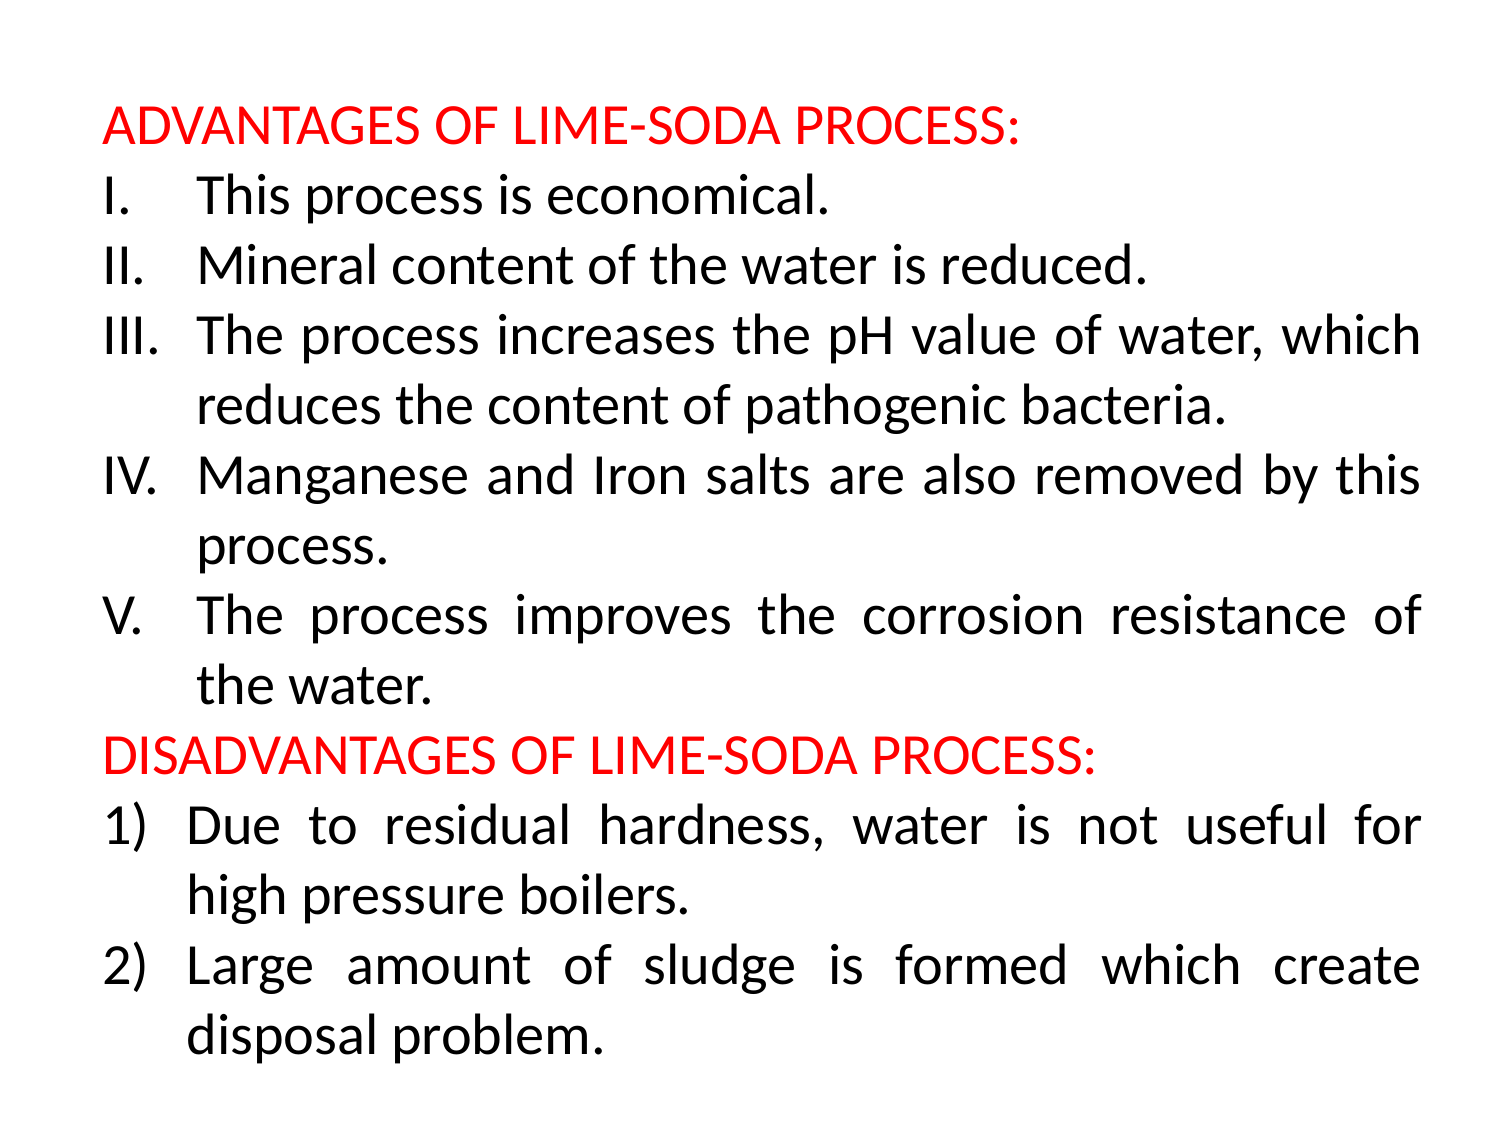

ADVANTAGES OF LIME-SODA PROCESS:
This process is economical.
Mineral content of the water is reduced.
The process increases the pH value of water, which reduces the content of pathogenic bacteria.
Manganese and Iron salts are also removed by this process.
The process improves the corrosion resistance of the water.
DISADVANTAGES OF LIME-SODA PROCESS:
Due to residual hardness, water is not useful for high pressure boilers.
Large amount of sludge is formed which create disposal problem.